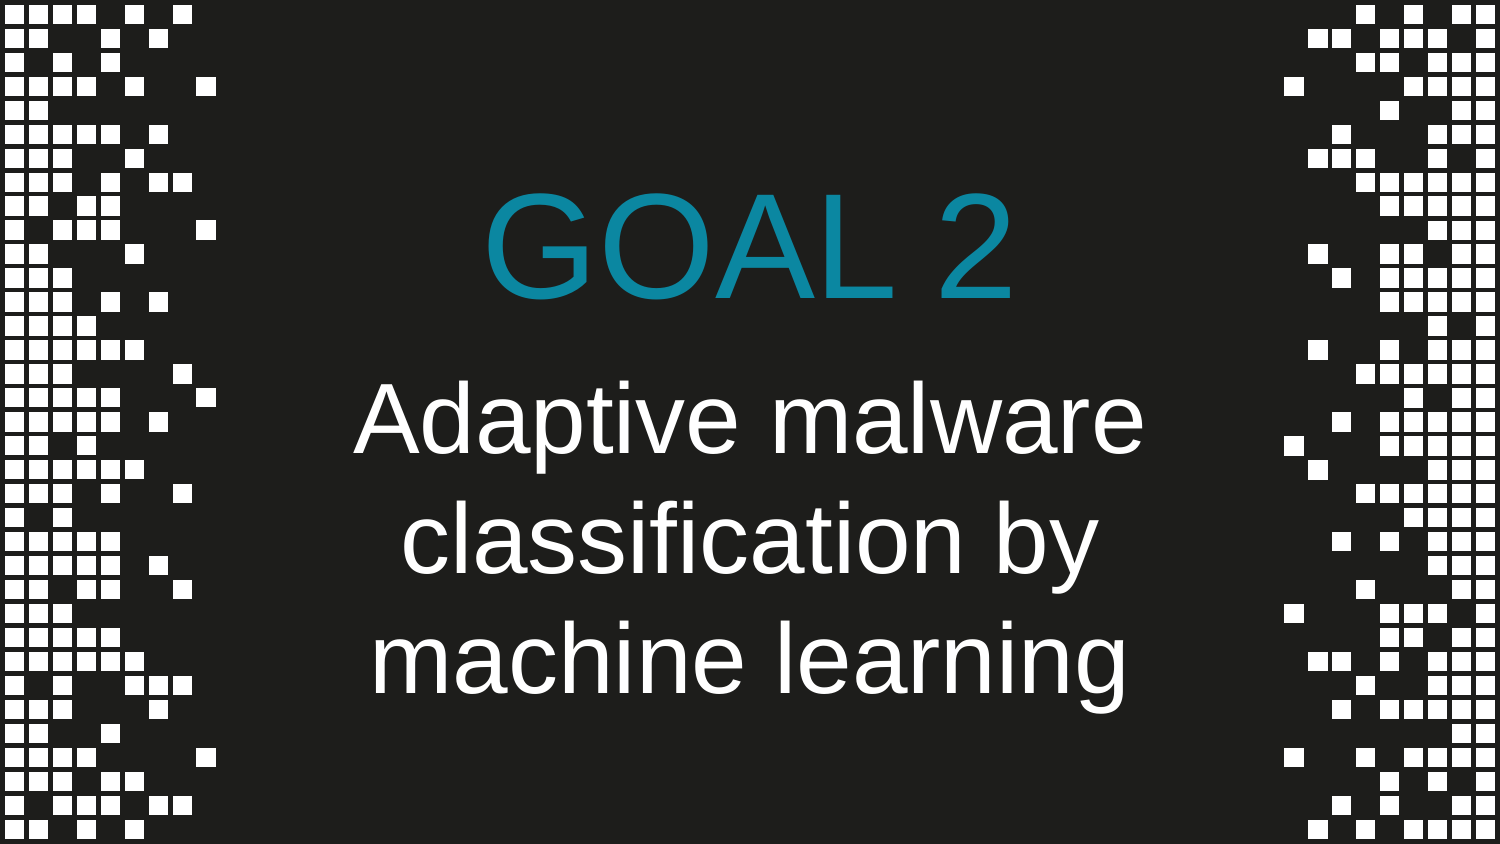

GOAL 2
Adaptive malware classification by machine learning